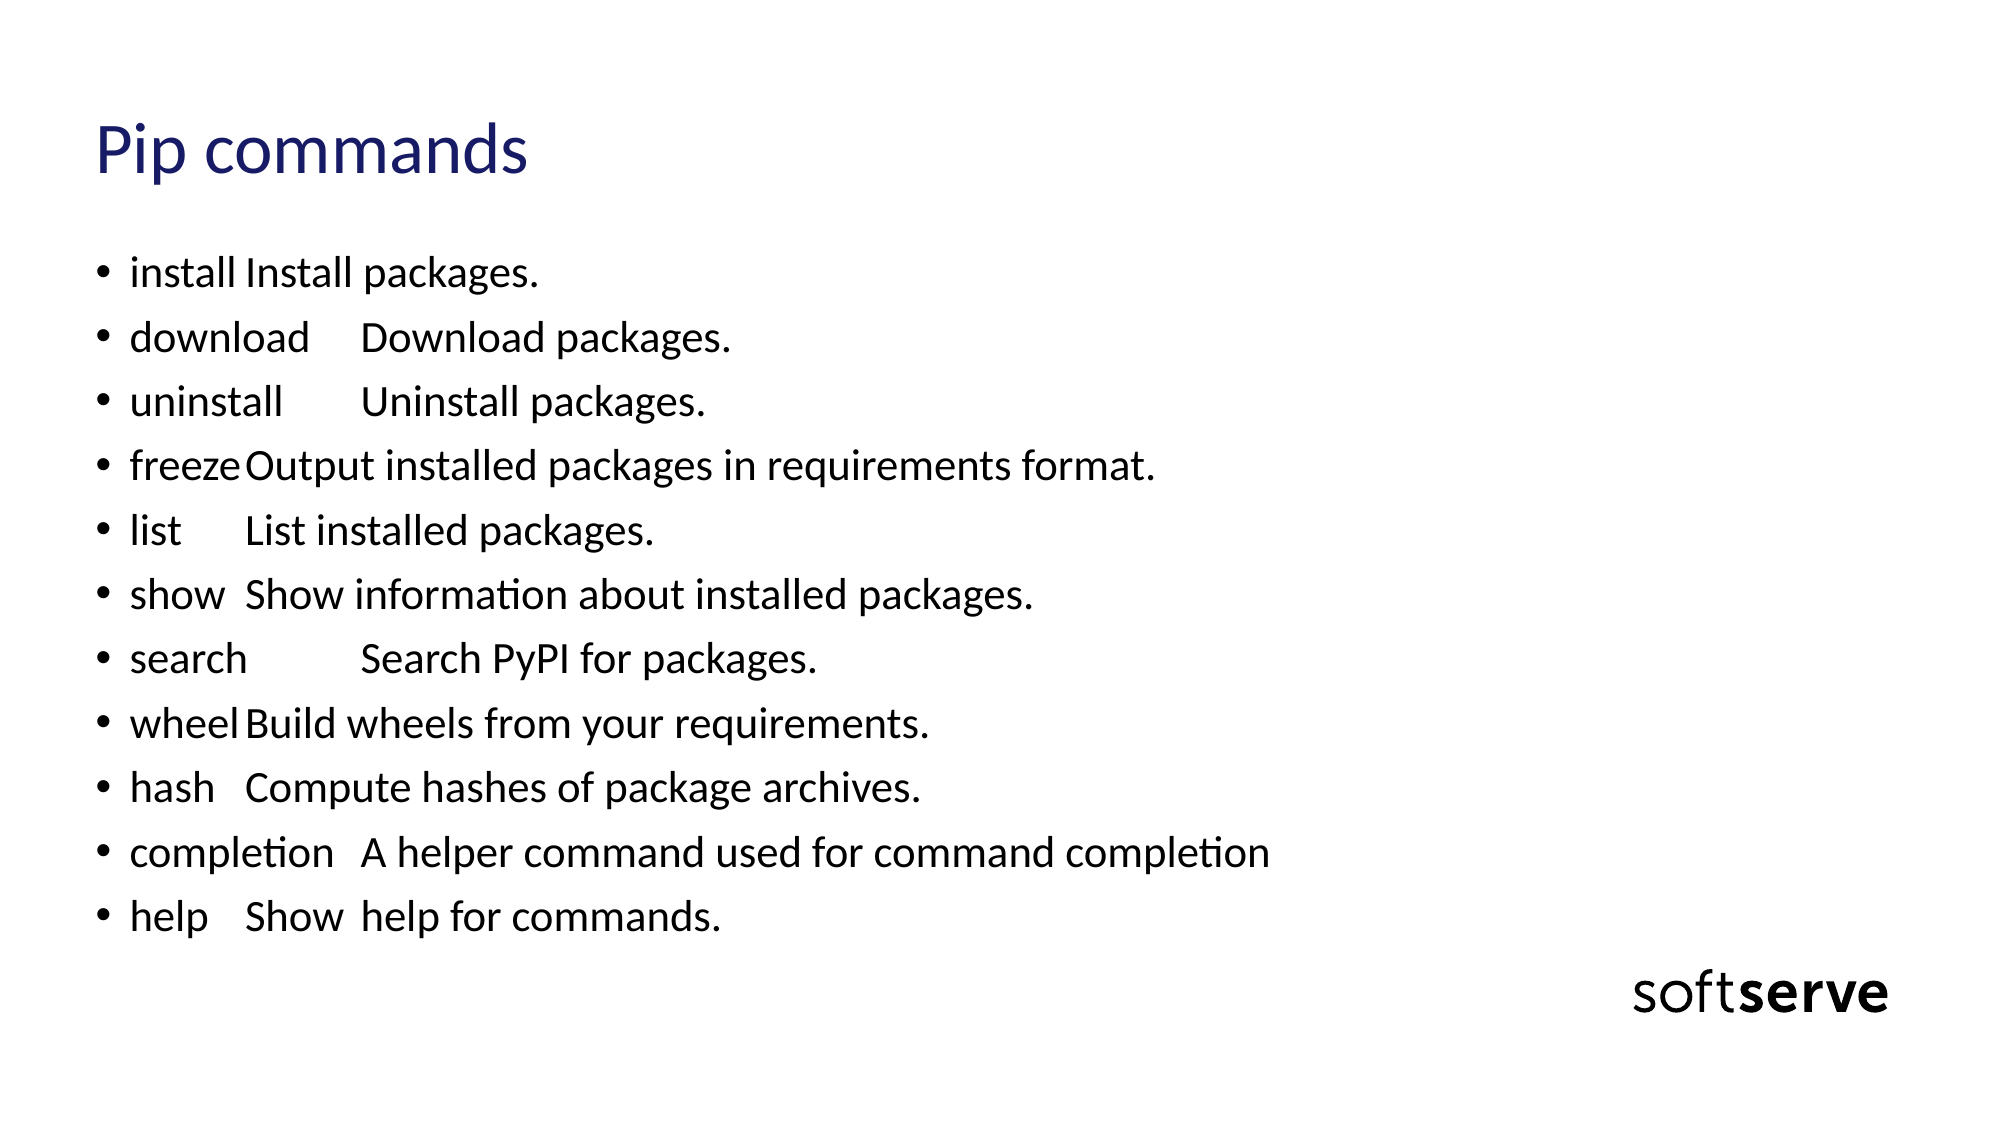

# Pip commands
install		Install packages.
download		Download packages.
uninstall		Uninstall packages.
freeze		Output installed packages in requirements format.
list			List installed packages.
show		Show information about installed packages.
search		Search PyPI for packages.
wheel		Build wheels from your requirements.
hash			Compute hashes of package archives.
completion		A helper command used for command completion
help	Show 		help for commands.